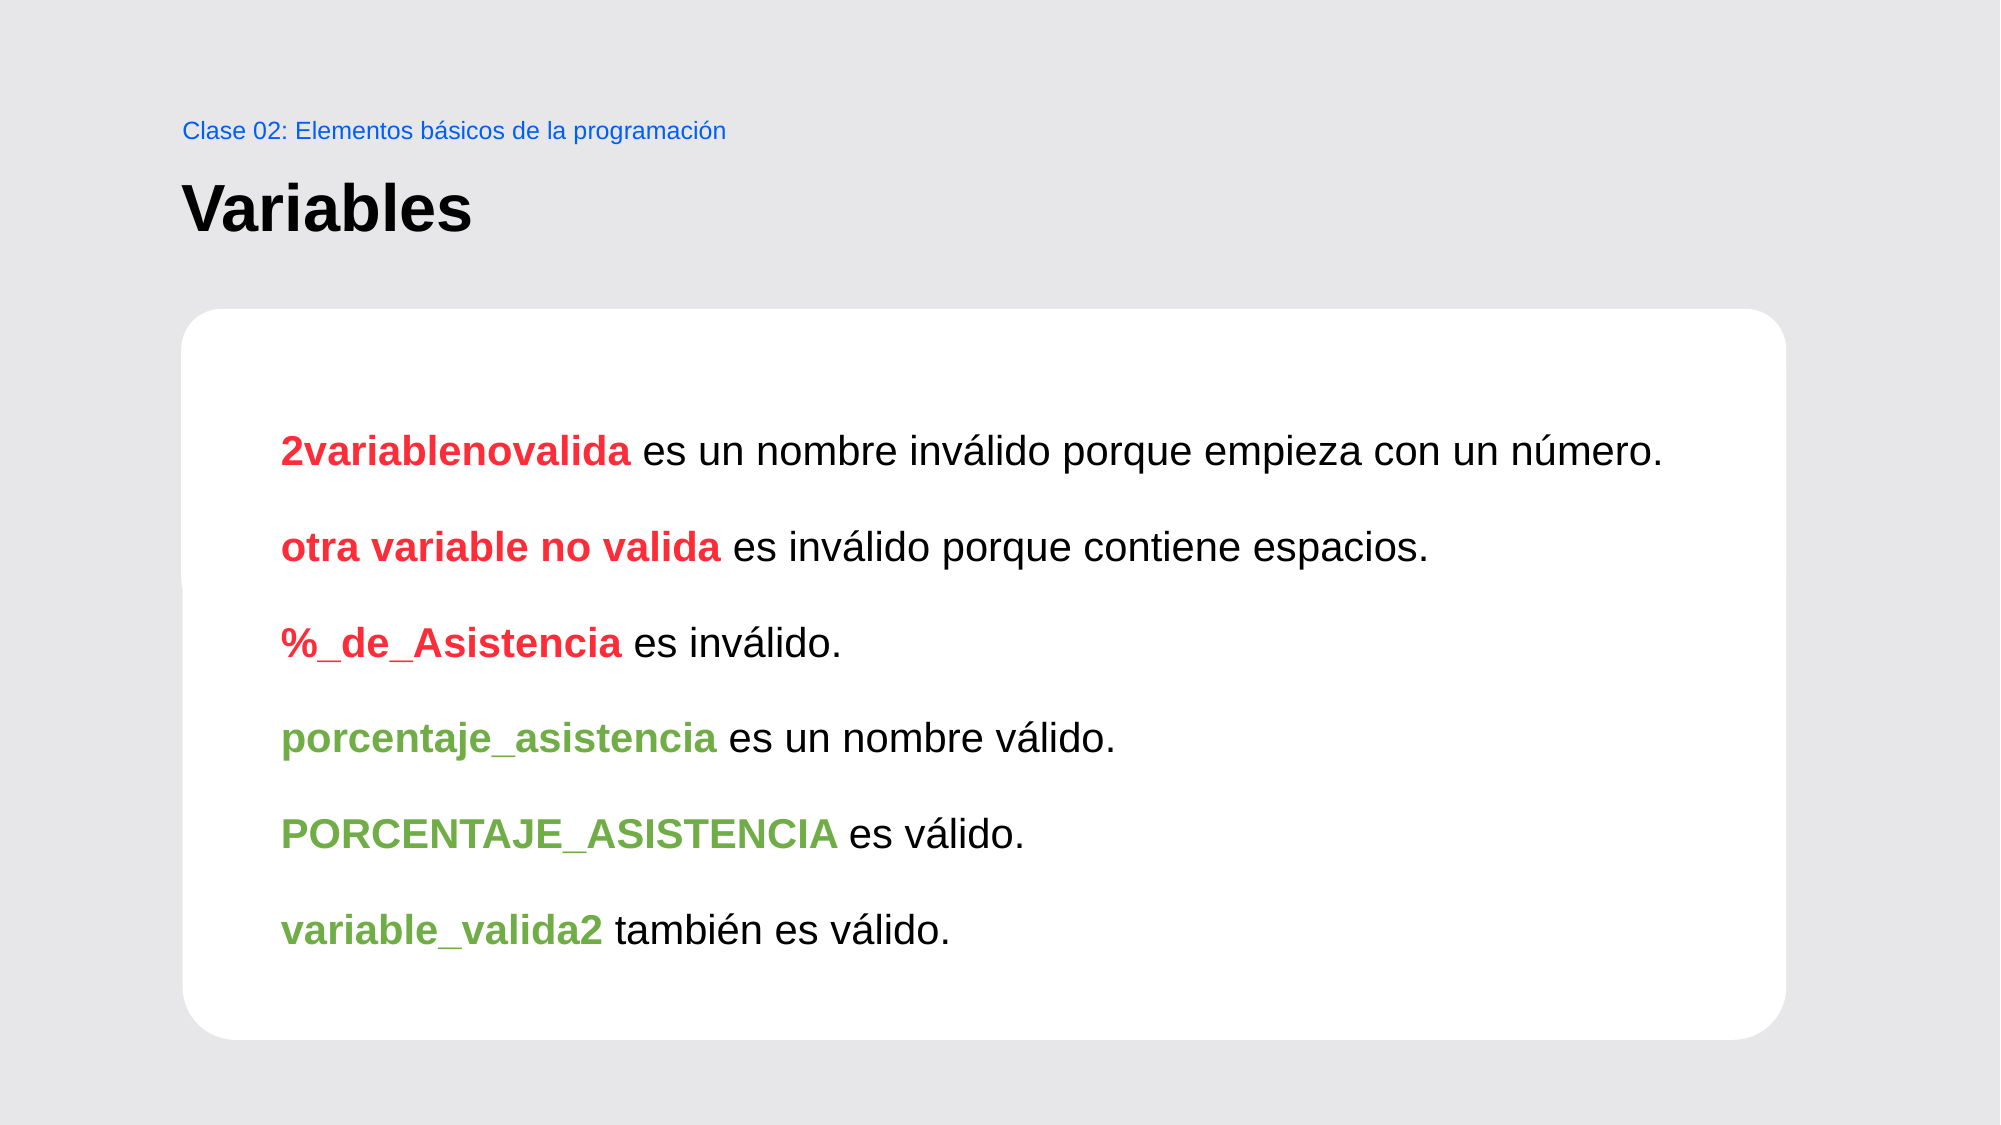

Clase 02: Elementos básicos de la programación
# Variables
Pero ahora que ya tienes los datos guardados, necesitas saber como identificar cada caja. En Python el nombre de una variable no puede empezar ni con números ni con caracteres especiales. Sin embargo, pueden contenerlos. Por ejemplo:
2variablenovalida es un nombre inválido porque empieza con un número.
otra variable no valida es inválido porque contiene espacios.
%_de_Asistencia es inválido.
porcentaje_asistencia es un nombre válido.
PORCENTAJE_ASISTENCIA es válido.
variable_valida2 también es válido.